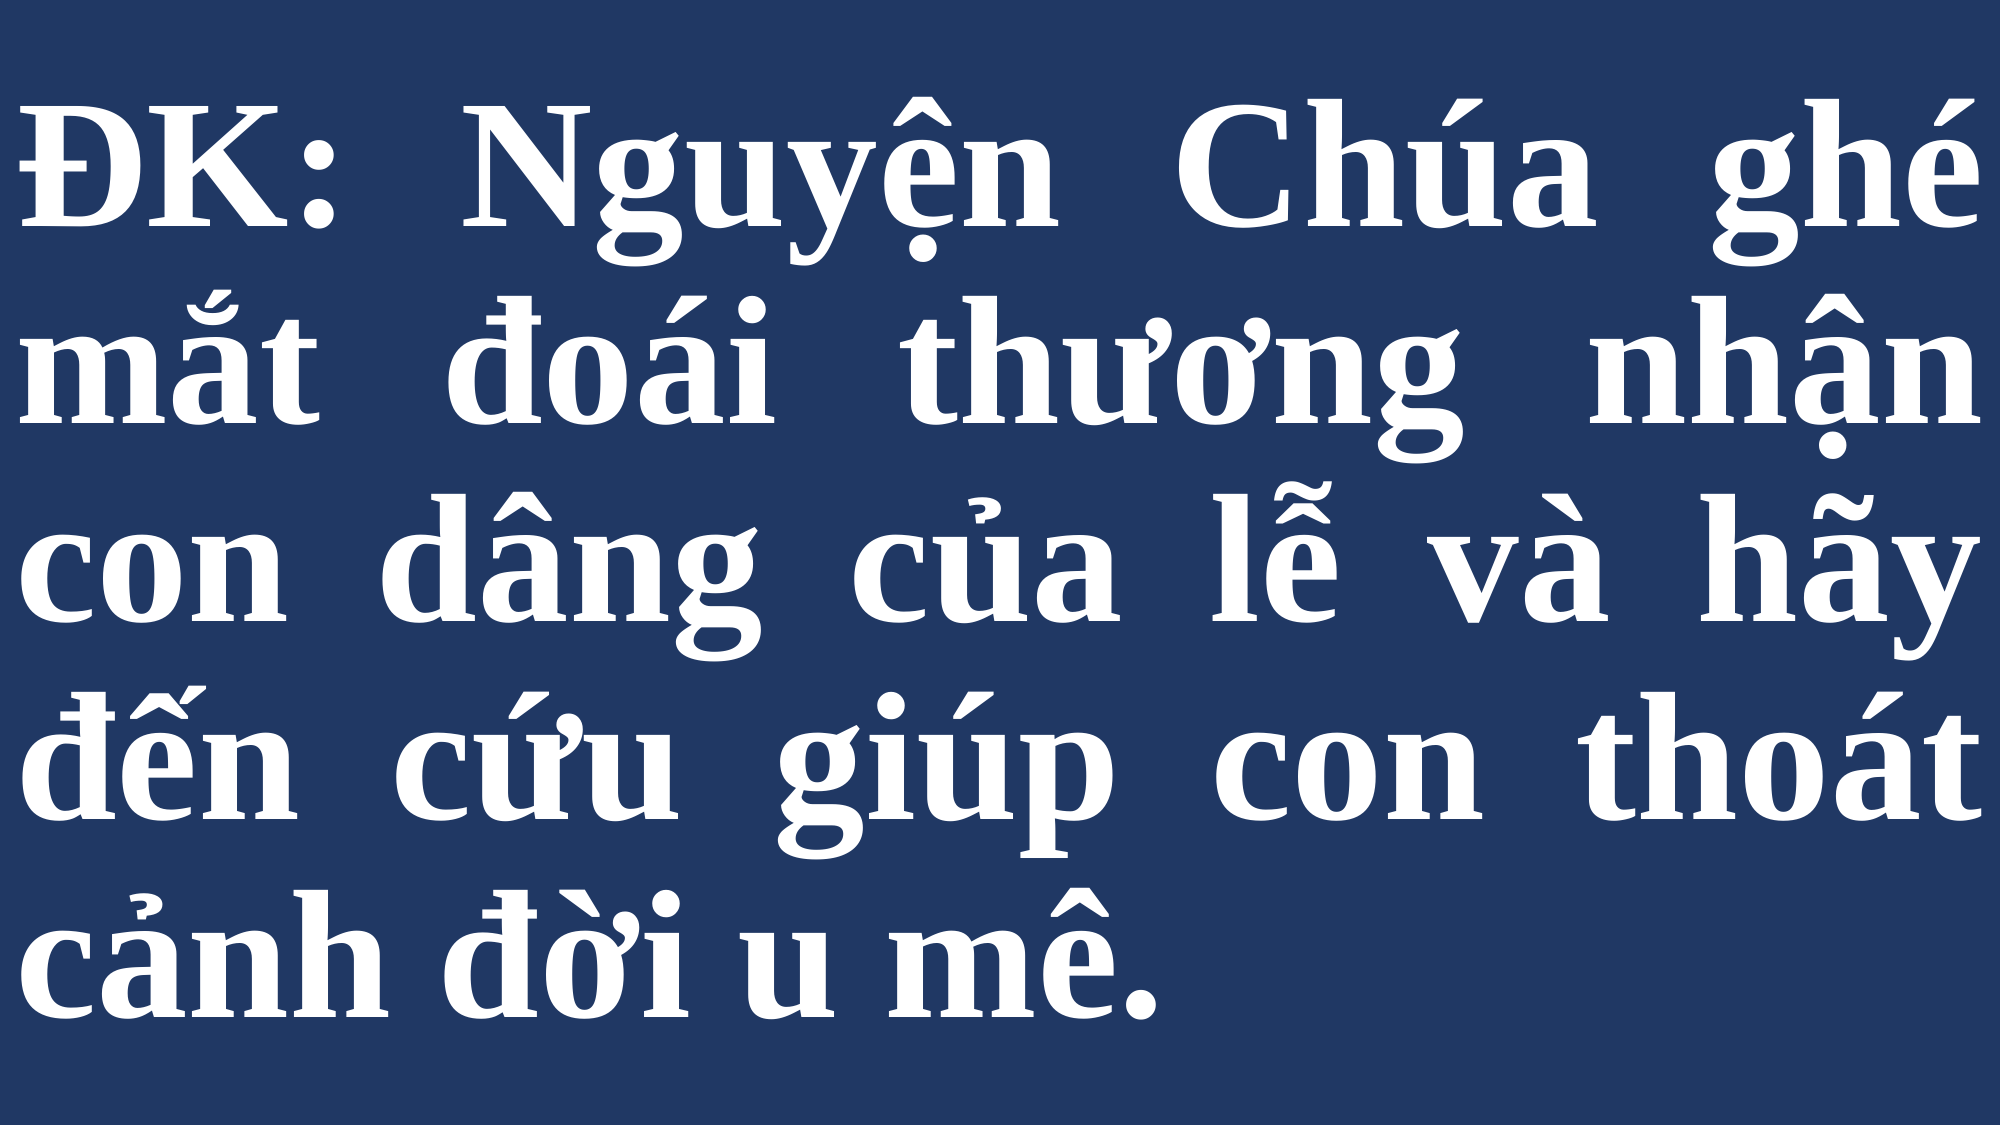

# ĐK: Nguyện Chúa ghé mắt đoái thương nhận con dâng của lễ và hãy đến cứu giúp con thoát cảnh đời u mê.